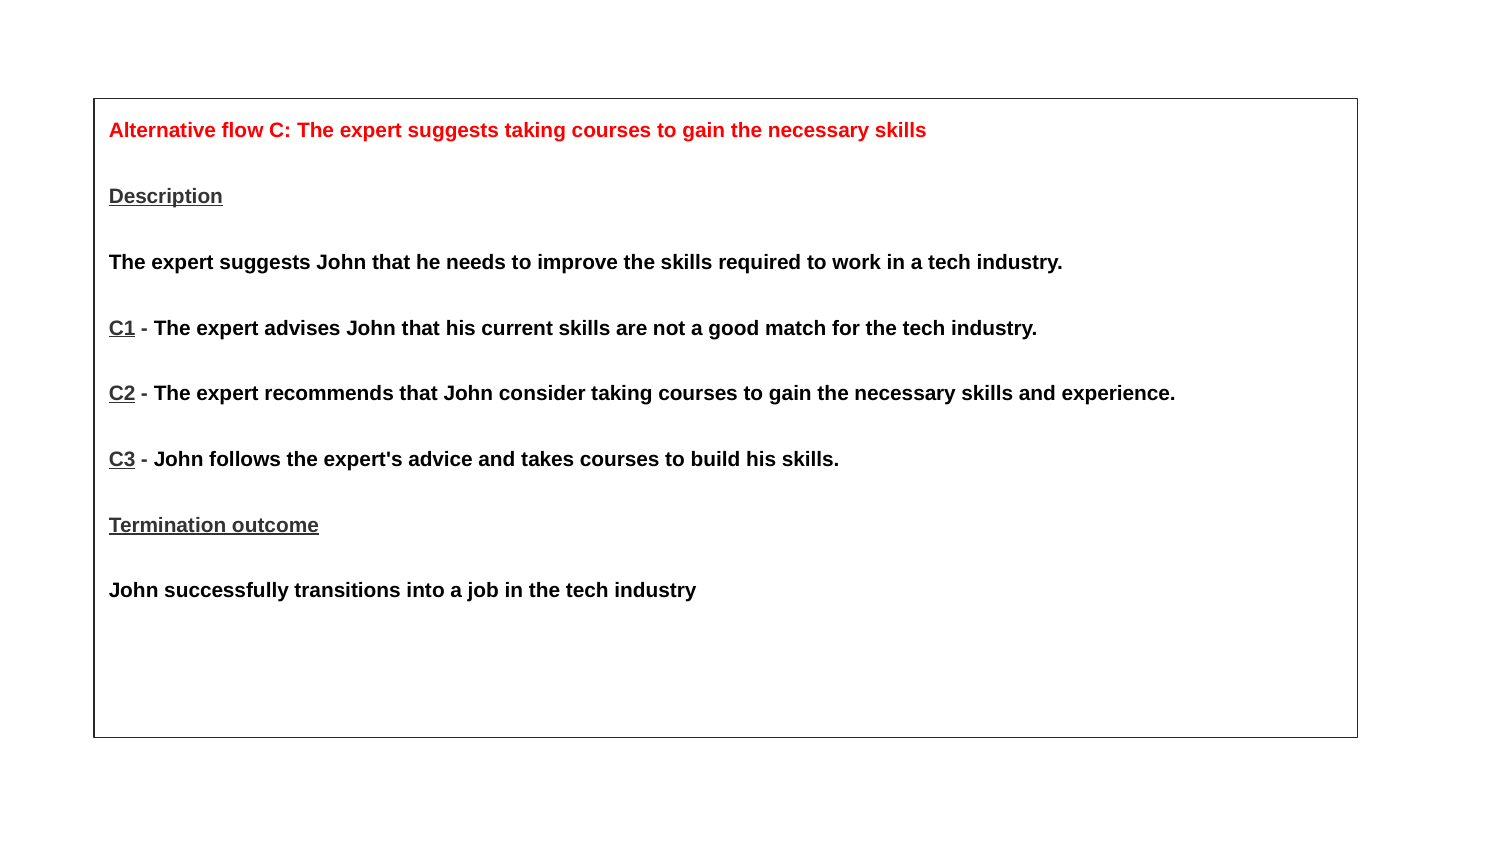

Alternative flow C: The expert suggests taking courses to gain the necessary skills
Description
The expert suggests John that he needs to improve the skills required to work in a tech industry.
C1 - The expert advises John that his current skills are not a good match for the tech industry.
C2 - The expert recommends that John consider taking courses to gain the necessary skills and experience.
C3 - John follows the expert's advice and takes courses to build his skills.
Termination outcome
John successfully transitions into a job in the tech industry